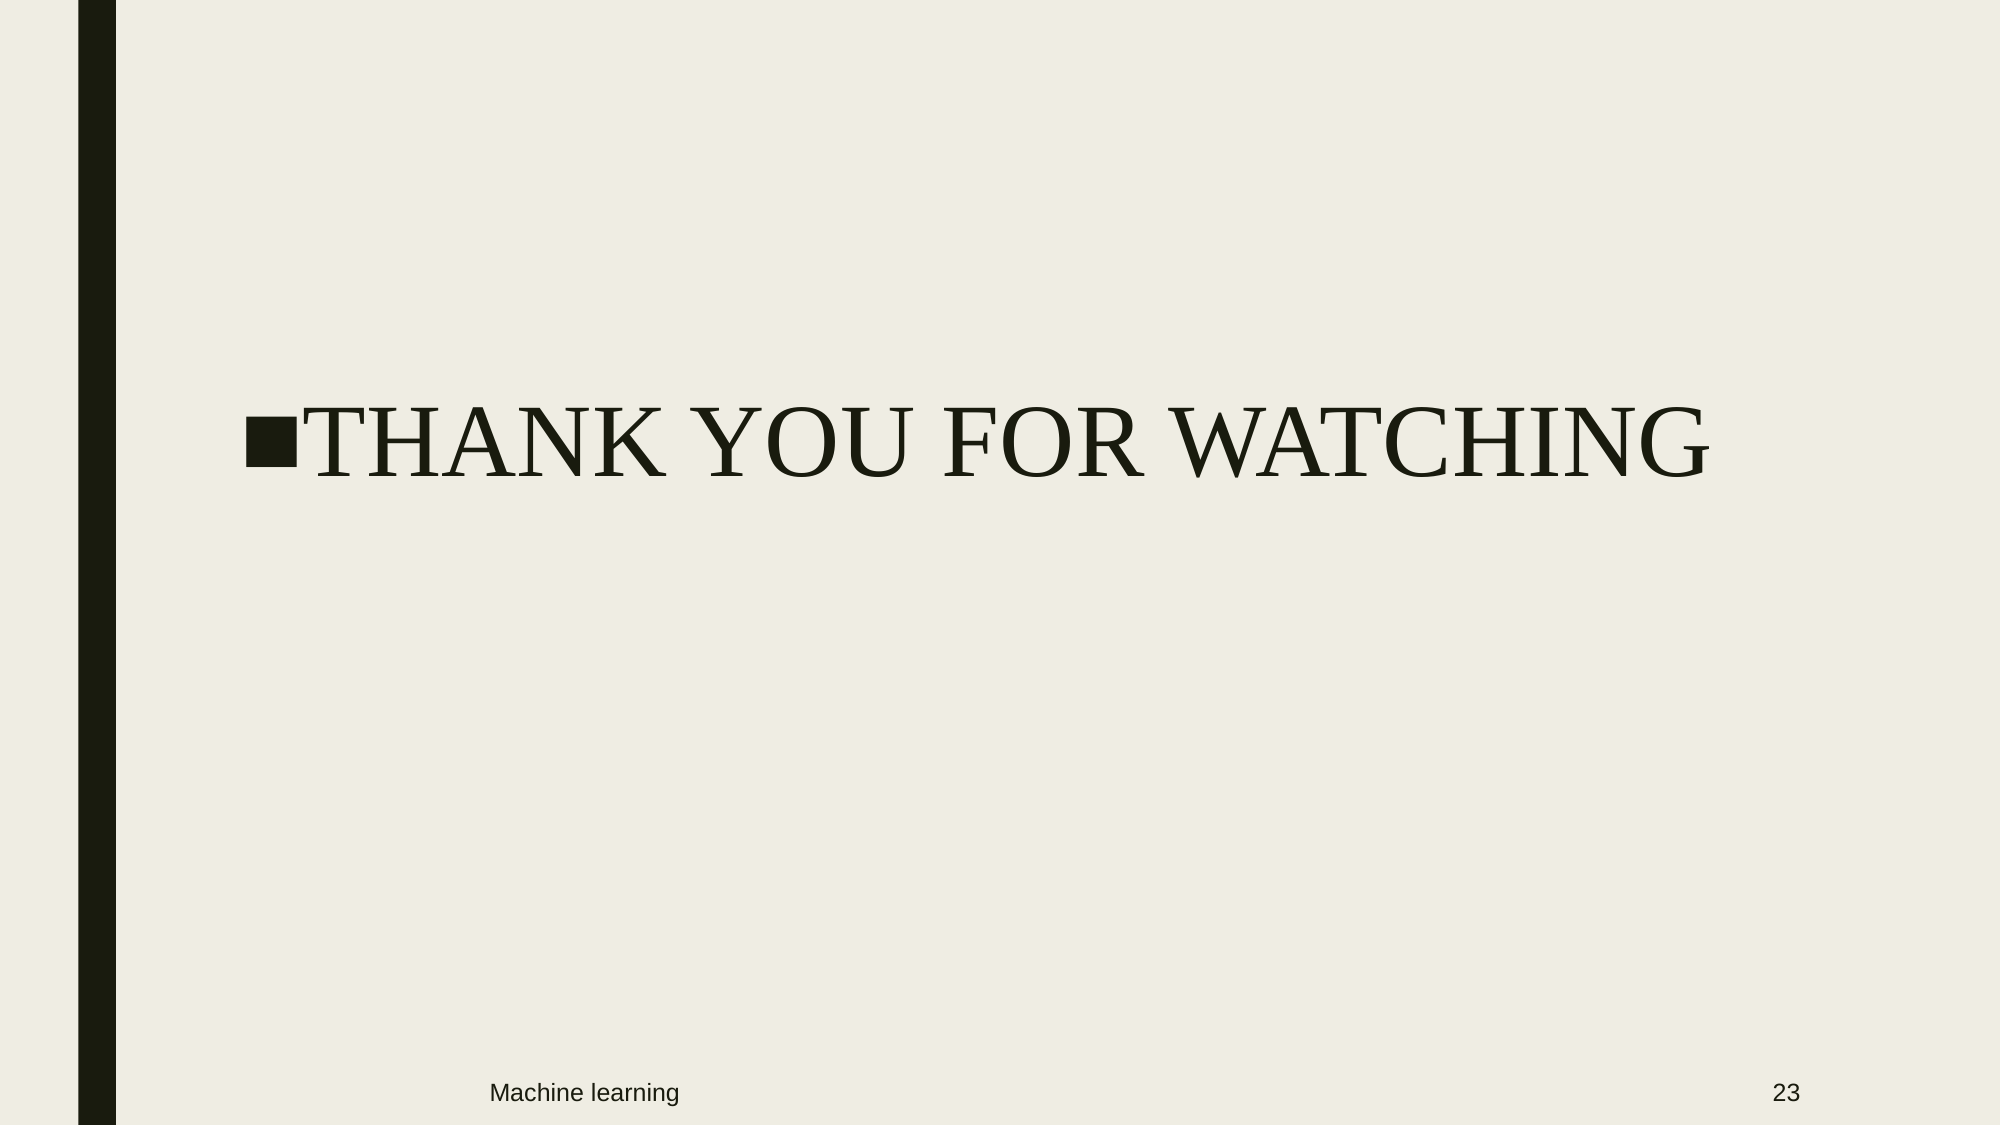

THANK YOU FOR WATCHING
Machine learning
23